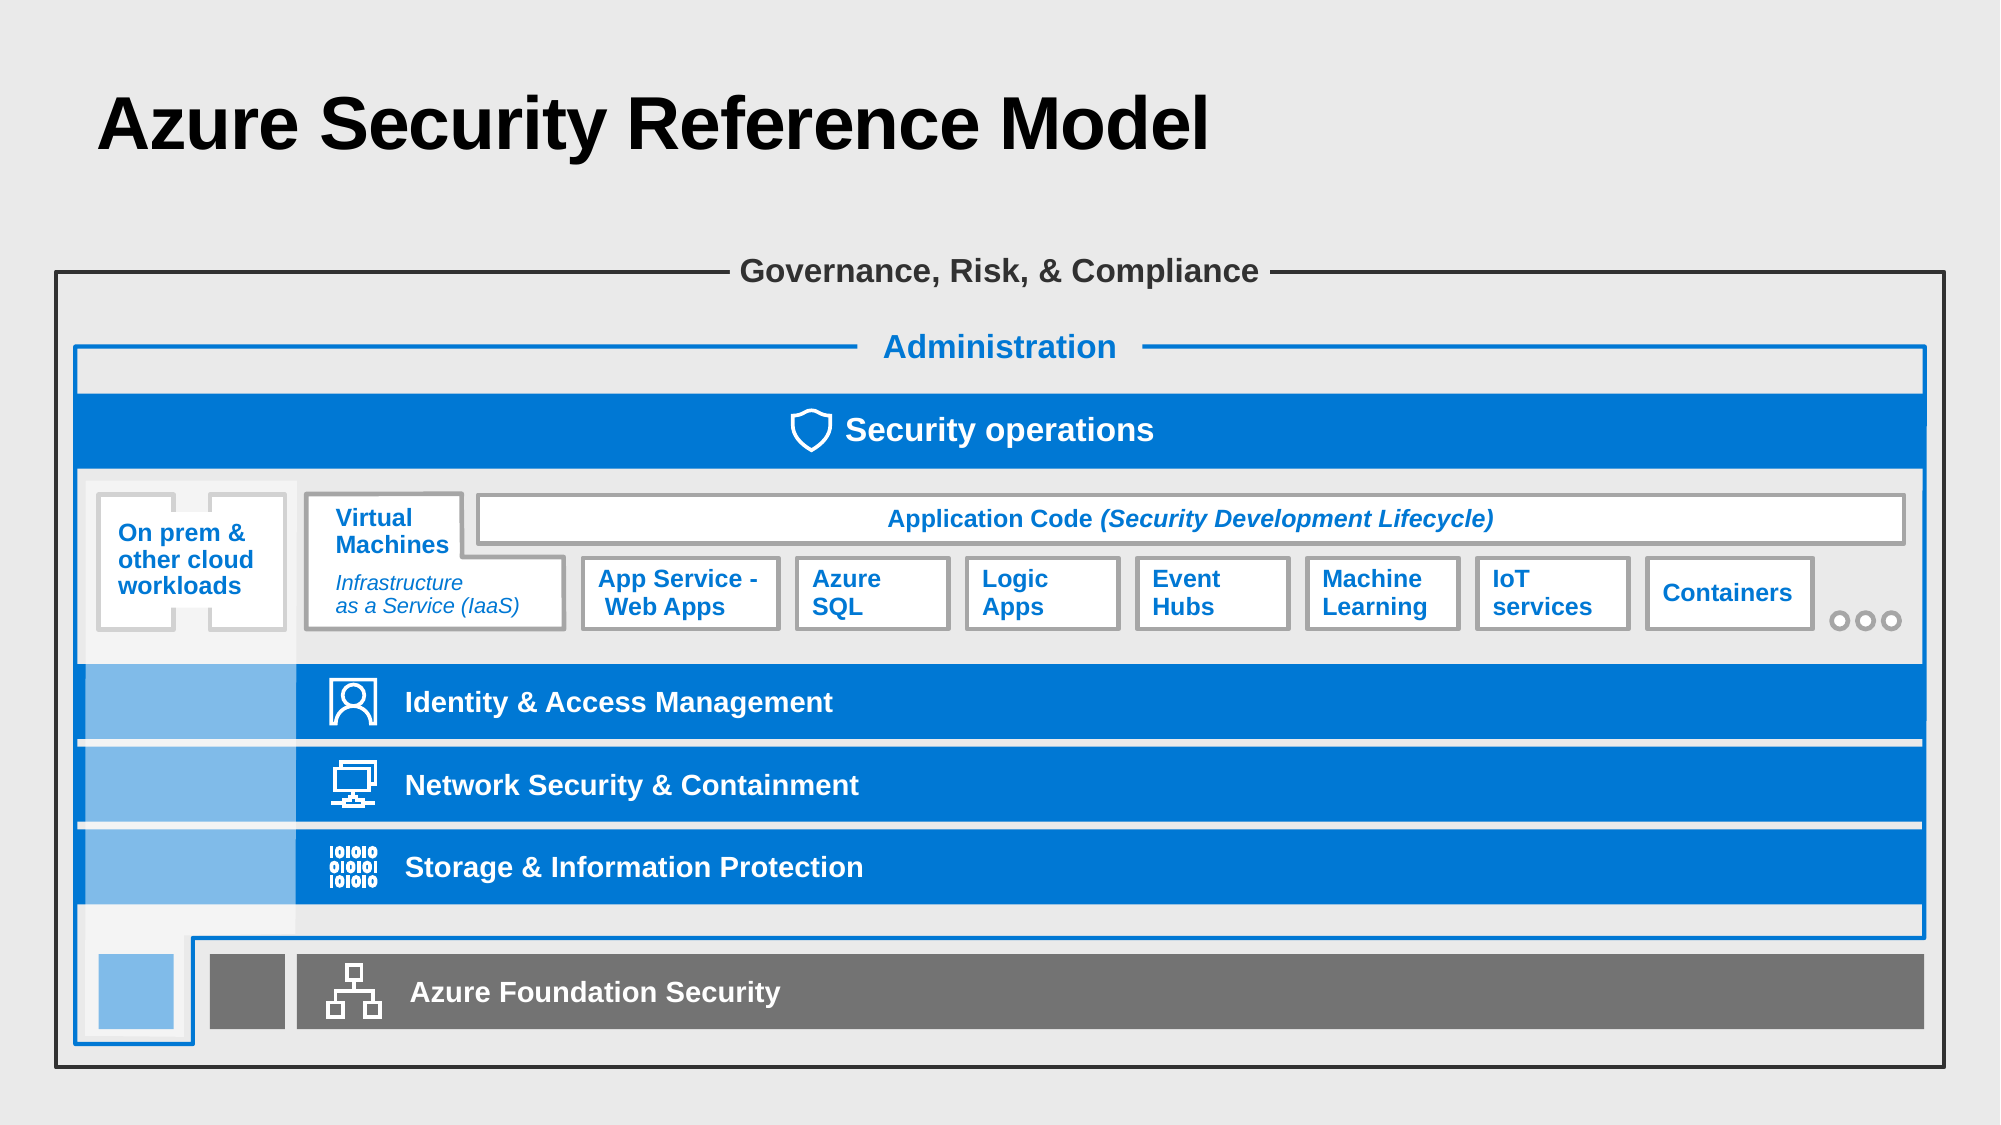

# Azure Security Reference Model
Governance, Risk, & Compliance

Administration

Security operations

Virtual
Machines
Infrastructure
as a Service (IaaS)

Application Code (Security Development Lifecycle)
On prem & other cloud workloads
App Service -  Web Apps
Azure SQL
Logic Apps
Event Hubs
Machine Learning
IoT services
Containers

Identity & Access Management

Network Security & Containment

Storage & Information Protection

Azure Foundation Security